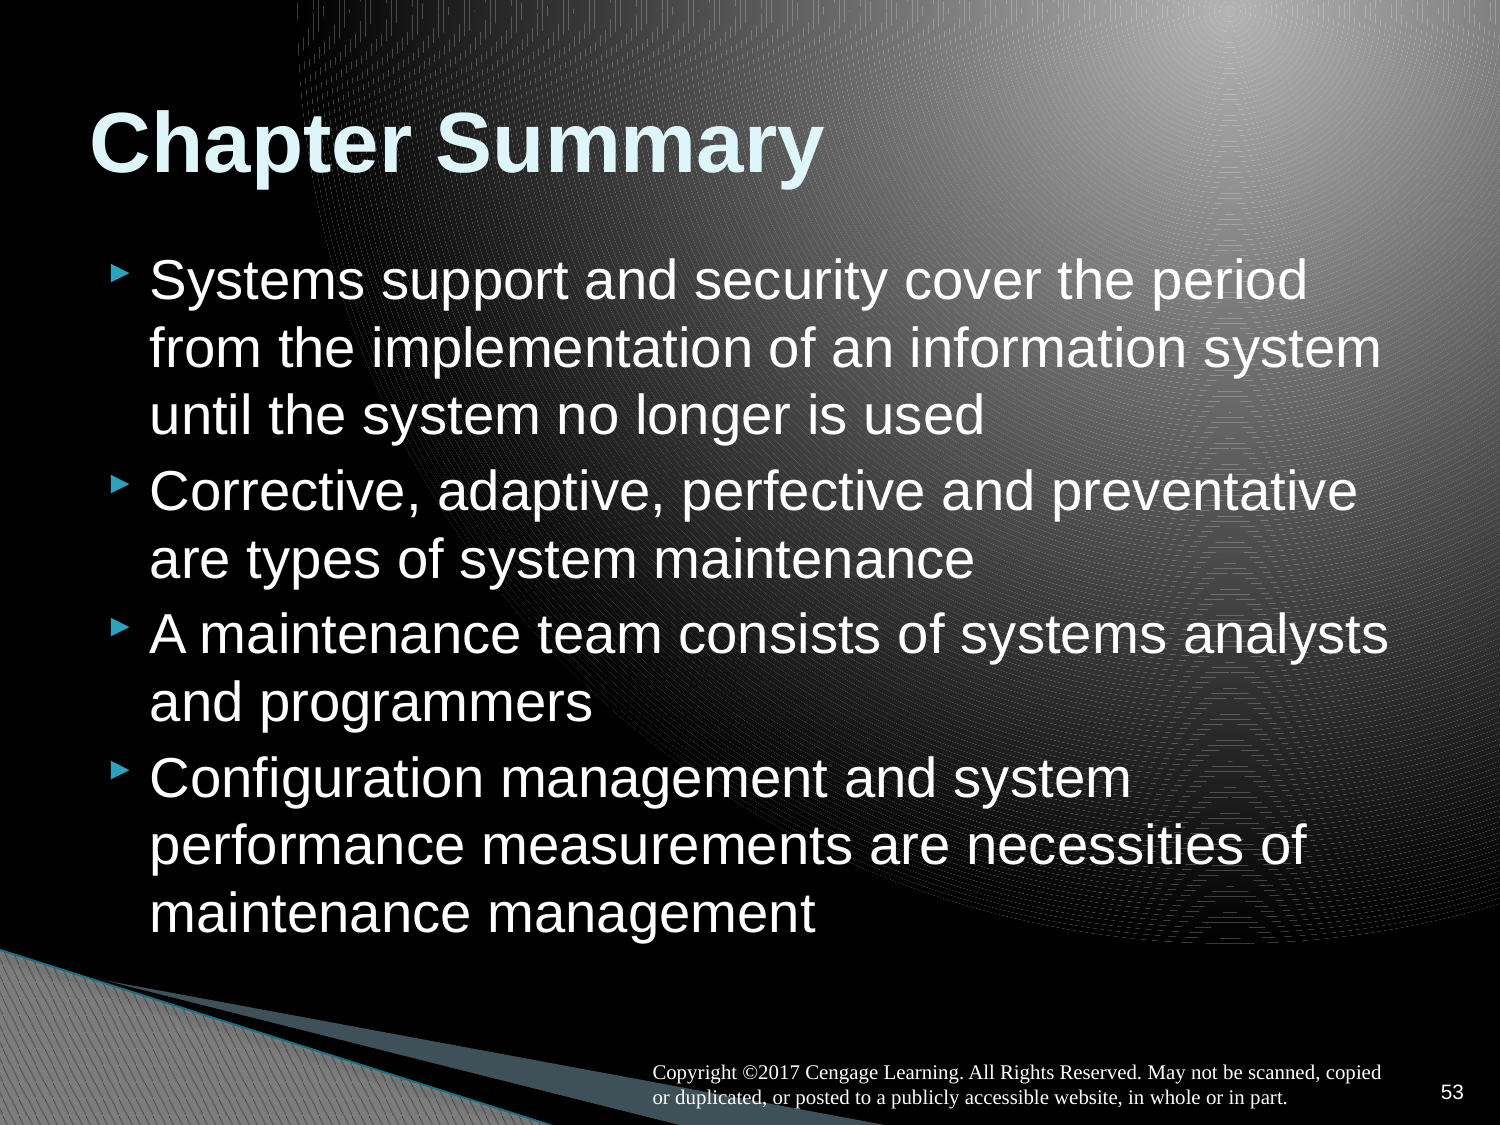

# Chapter Summary
Systems support and security cover the period from the implementation of an information system until the system no longer is used
Corrective, adaptive, perfective and preventative are types of system maintenance
A maintenance team consists of systems analysts and programmers
Configuration management and system performance measurements are necessities of maintenance management
53